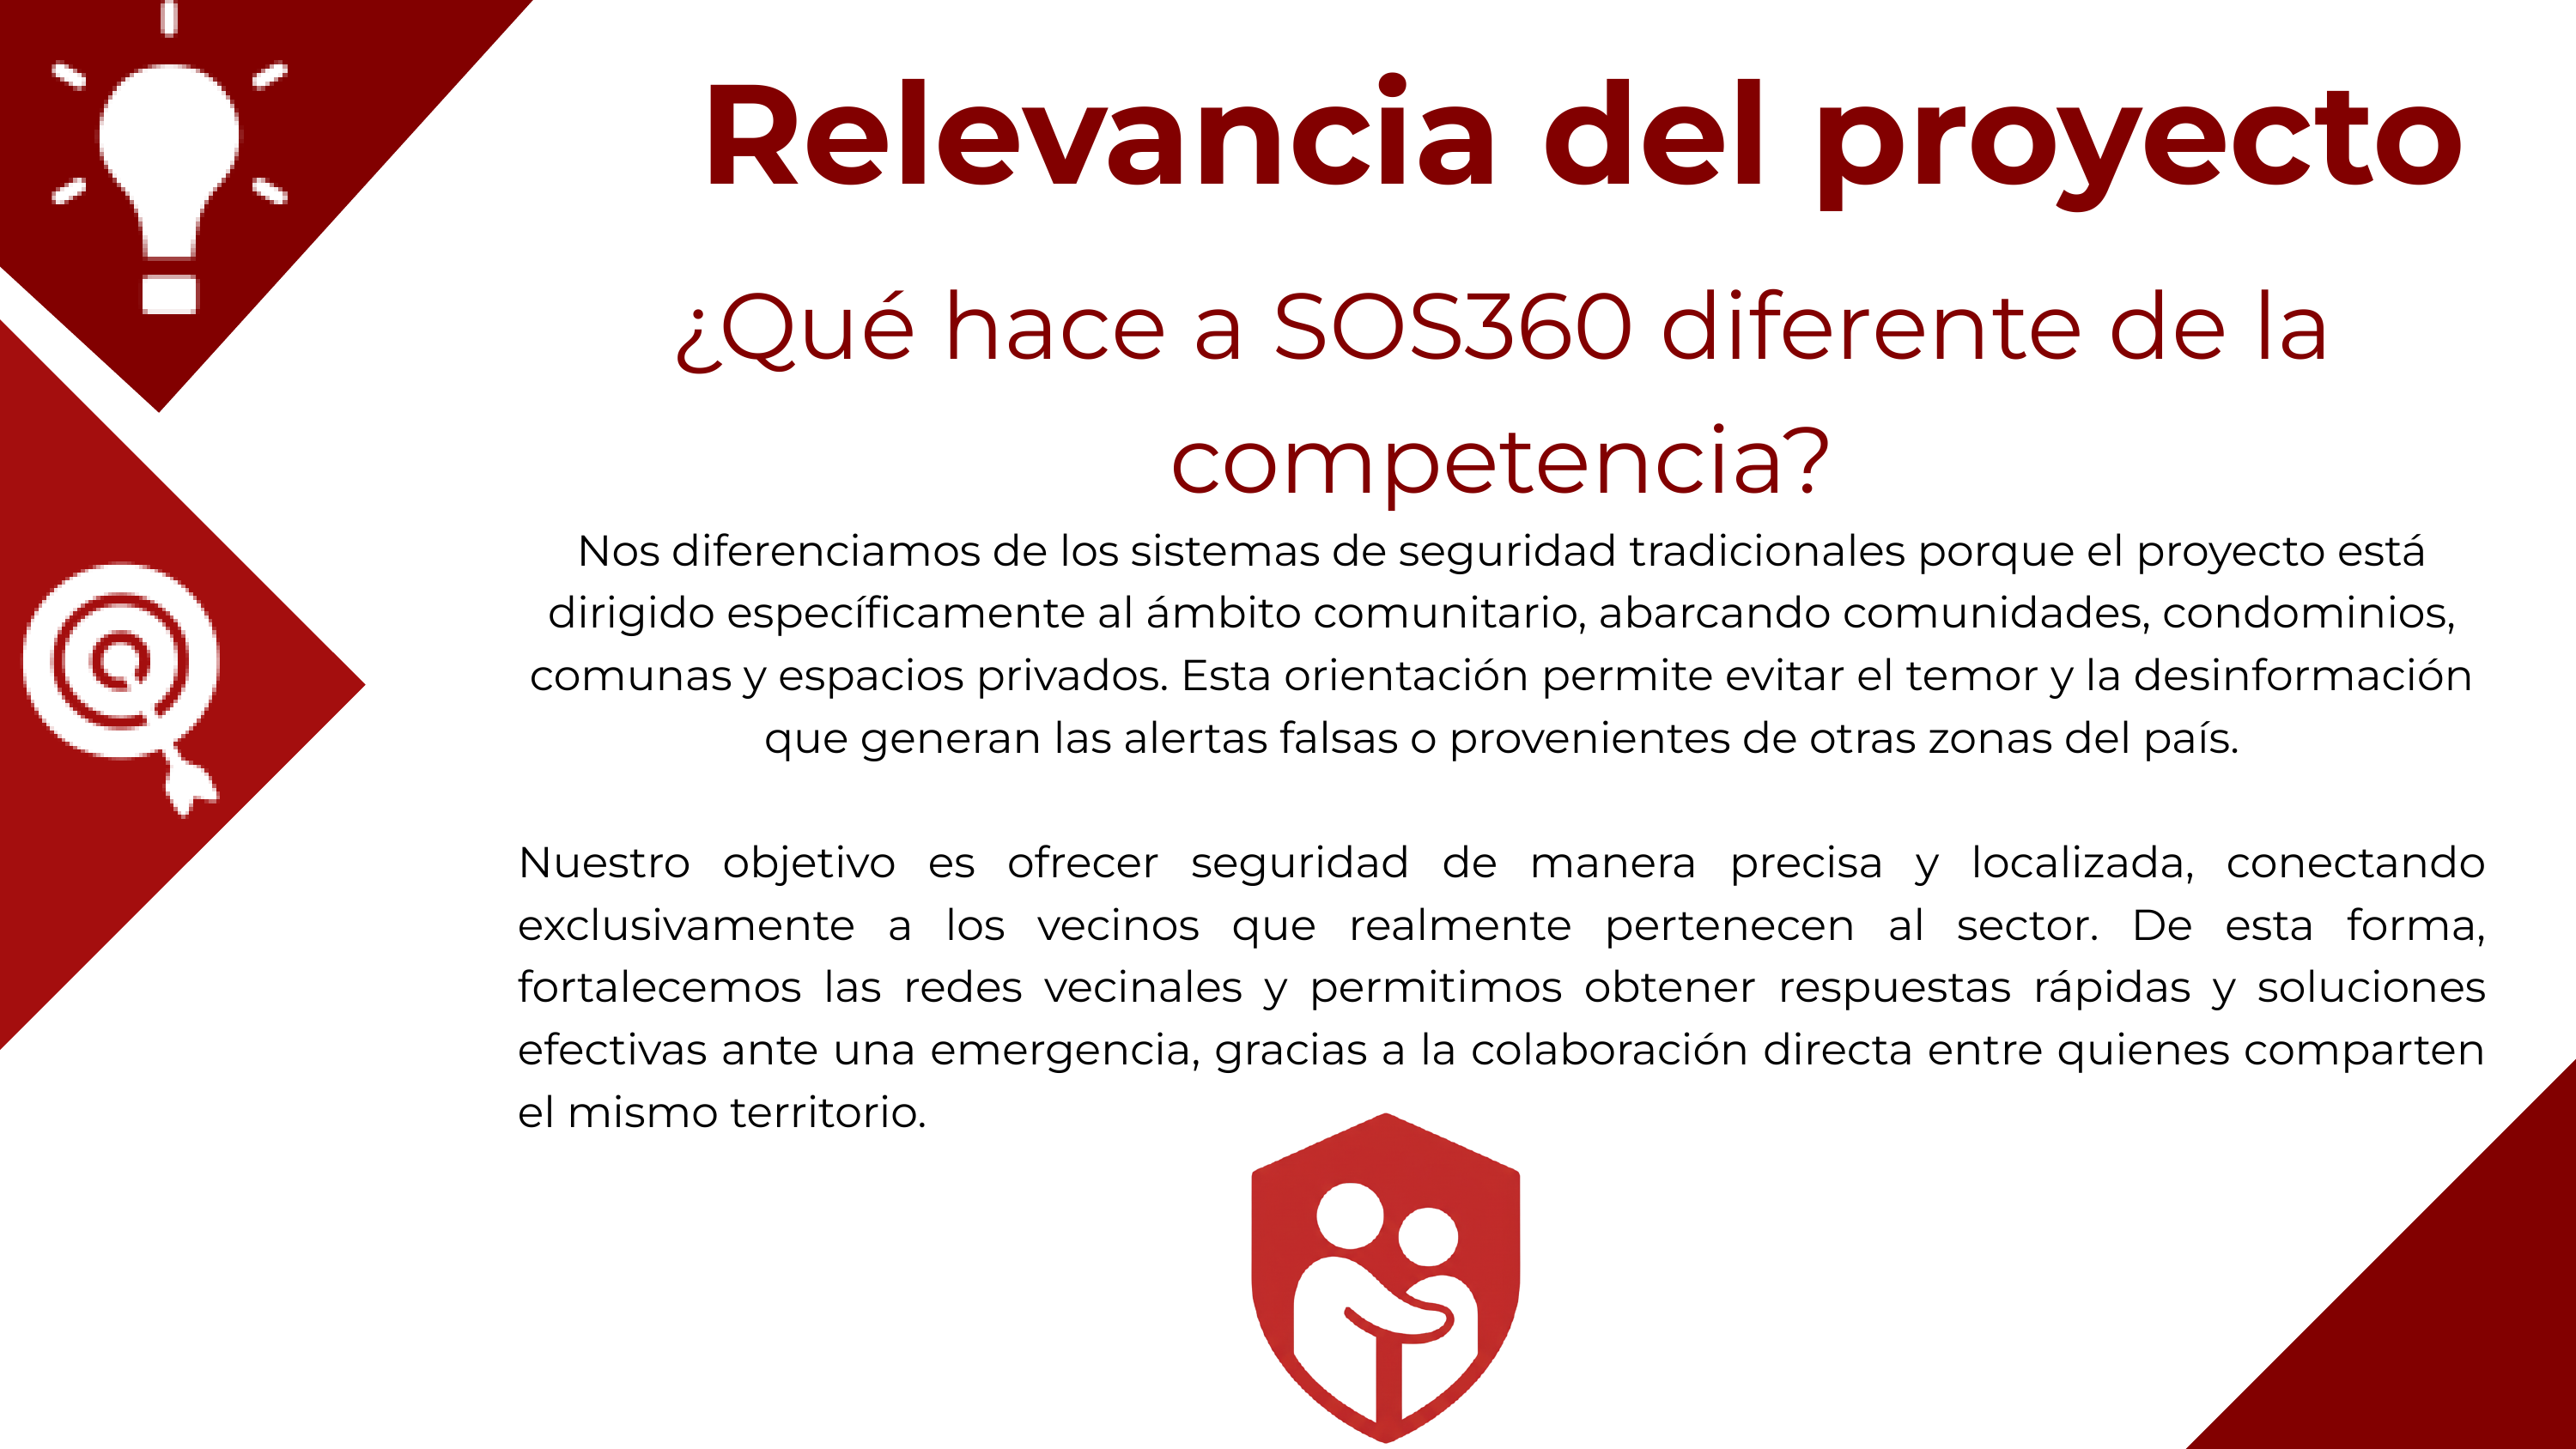

Relevancia del proyecto
¿Qué hace a SOS360 diferente de la competencia?
Nos diferenciamos de los sistemas de seguridad tradicionales porque el proyecto está dirigido específicamente al ámbito comunitario, abarcando comunidades, condominios, comunas y espacios privados. Esta orientación permite evitar el temor y la desinformación que generan las alertas falsas o provenientes de otras zonas del país.

Nuestro objetivo es ofrecer seguridad de manera precisa y localizada, conectando exclusivamente a los vecinos que realmente pertenecen al sector. De esta forma, fortalecemos las redes vecinales y permitimos obtener respuestas rápidas y soluciones efectivas ante una emergencia, gracias a la colaboración directa entre quienes comparten el mismo territorio.